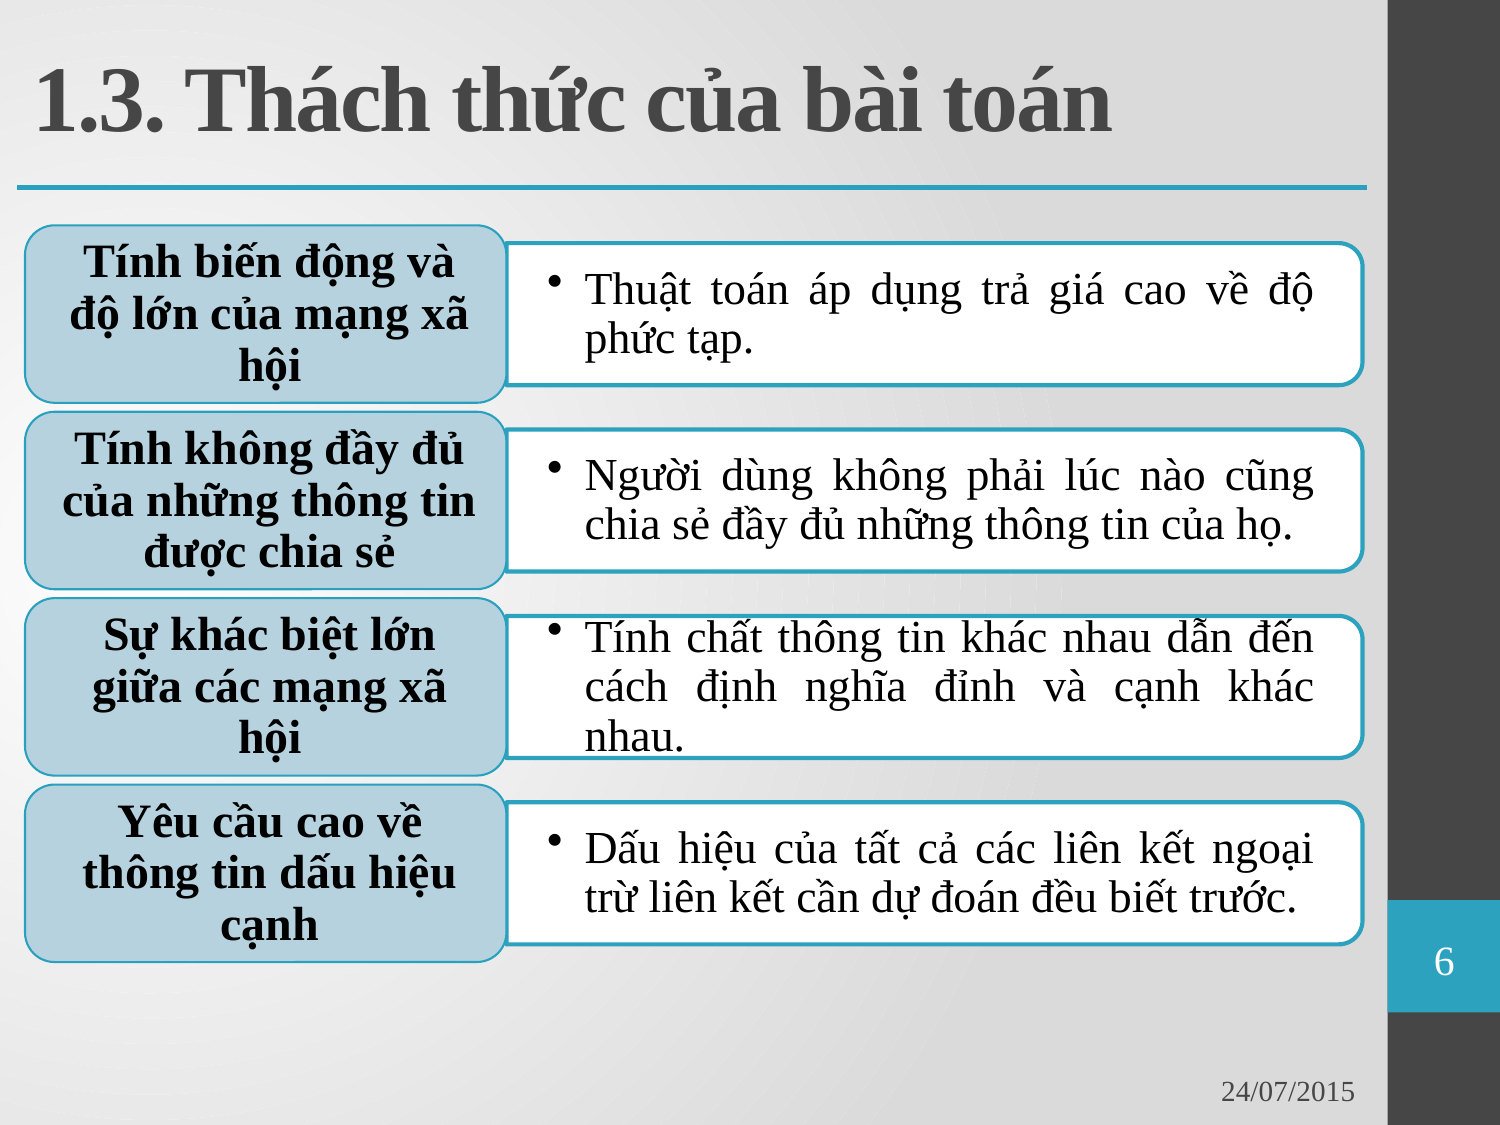

# 1.3. Thách thức của bài toán
Thuật toán áp dụng trả giá cao về độ phức tạp.
Tính biến động và độ lớn của mạng xã hội
Người dùng không phải lúc nào cũng chia sẻ đầy đủ những thông tin của họ.
Tính không đầy đủ của những thông tin được chia sẻ
Tính chất thông tin khác nhau dẫn đến cách định nghĩa đỉnh và cạnh khác nhau.
Sự khác biệt lớn giữa các mạng xã hội
Dấu hiệu của tất cả các liên kết ngoại trừ liên kết cần dự đoán đều biết trước.
Yêu cầu cao về thông tin dấu hiệu cạnh
6
24/07/2015